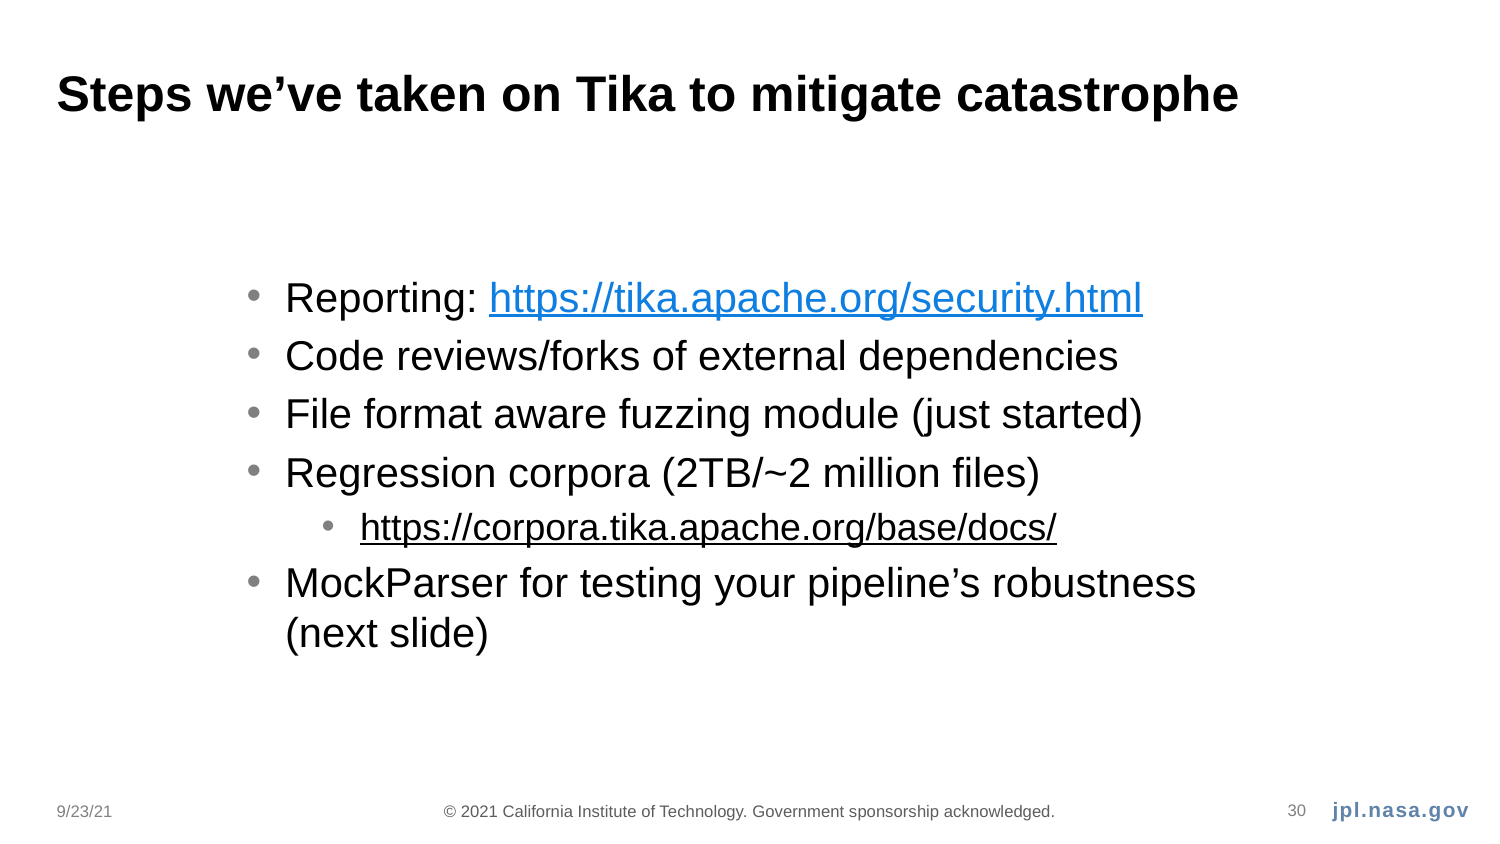

# Steps we’ve taken on Tika to mitigate catastrophe

Reporting: https://tika.apache.org/security.html
Code reviews/forks of external dependencies
File format aware fuzzing module (just started)
Regression corpora (2TB/~2 million files)
https://corpora.tika.apache.org/base/docs/
MockParser for testing your pipeline’s robustness (next slide)
9/23/21
© 2021 California Institute of Technology. Government sponsorship acknowledged.
30